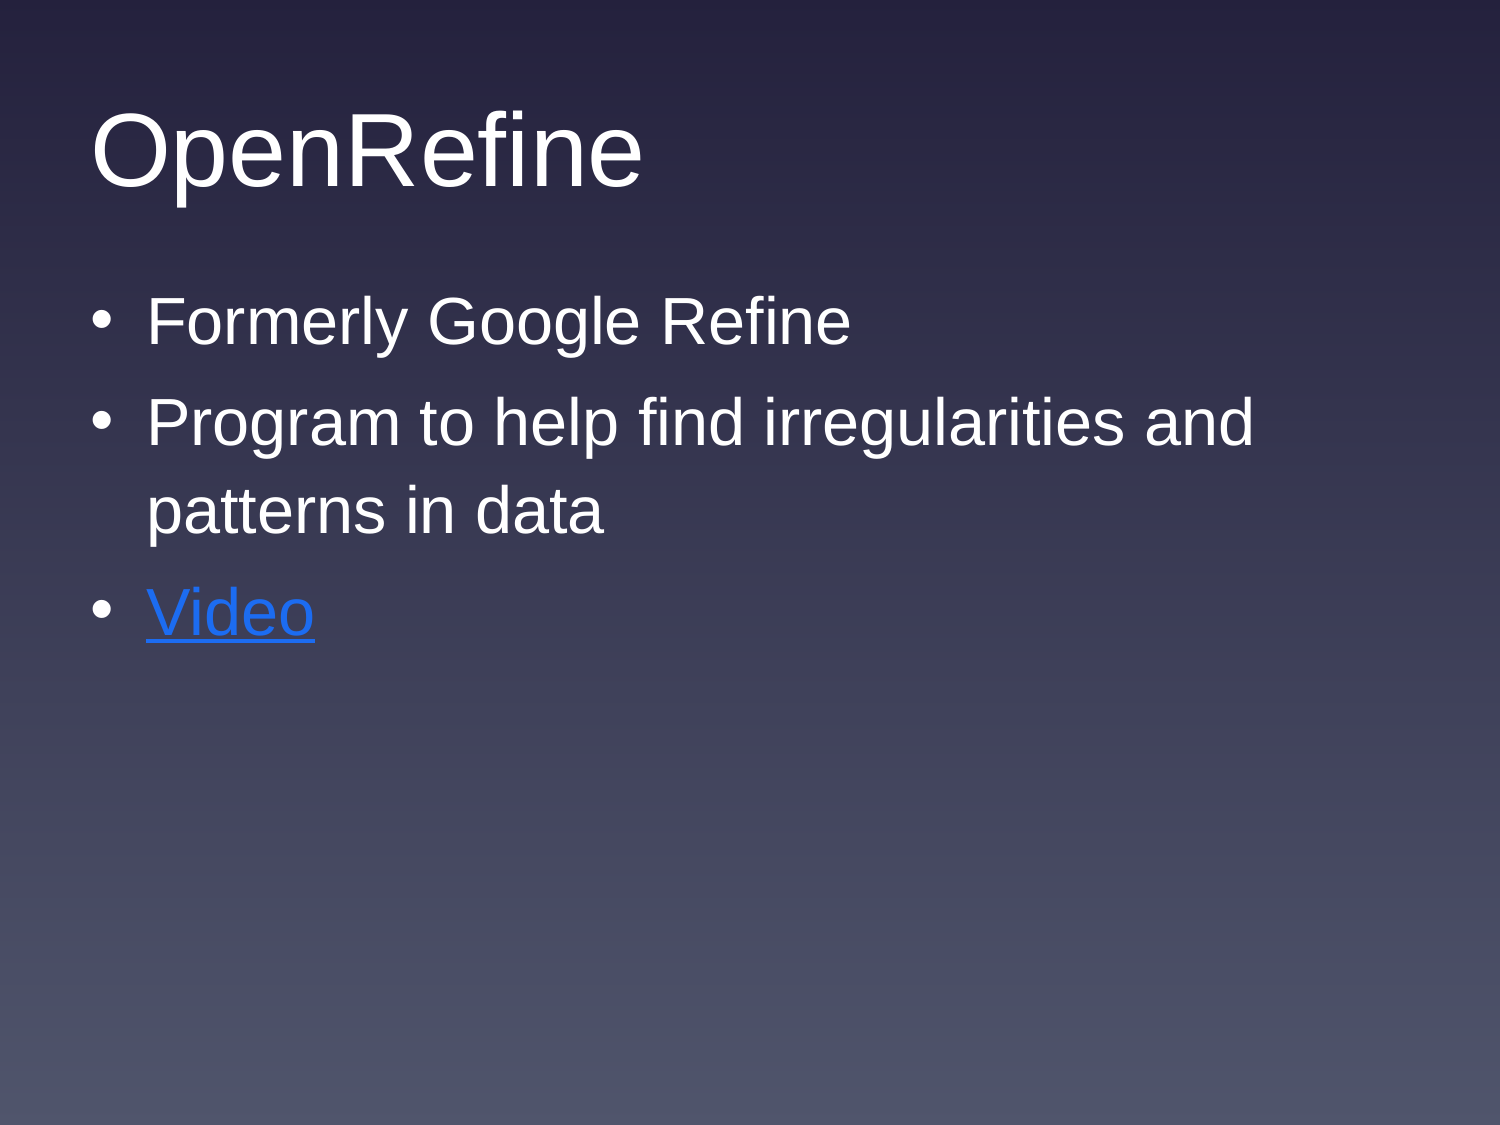

# OpenRefine
Formerly Google Refine
Program to help find irregularities and patterns in data
Video